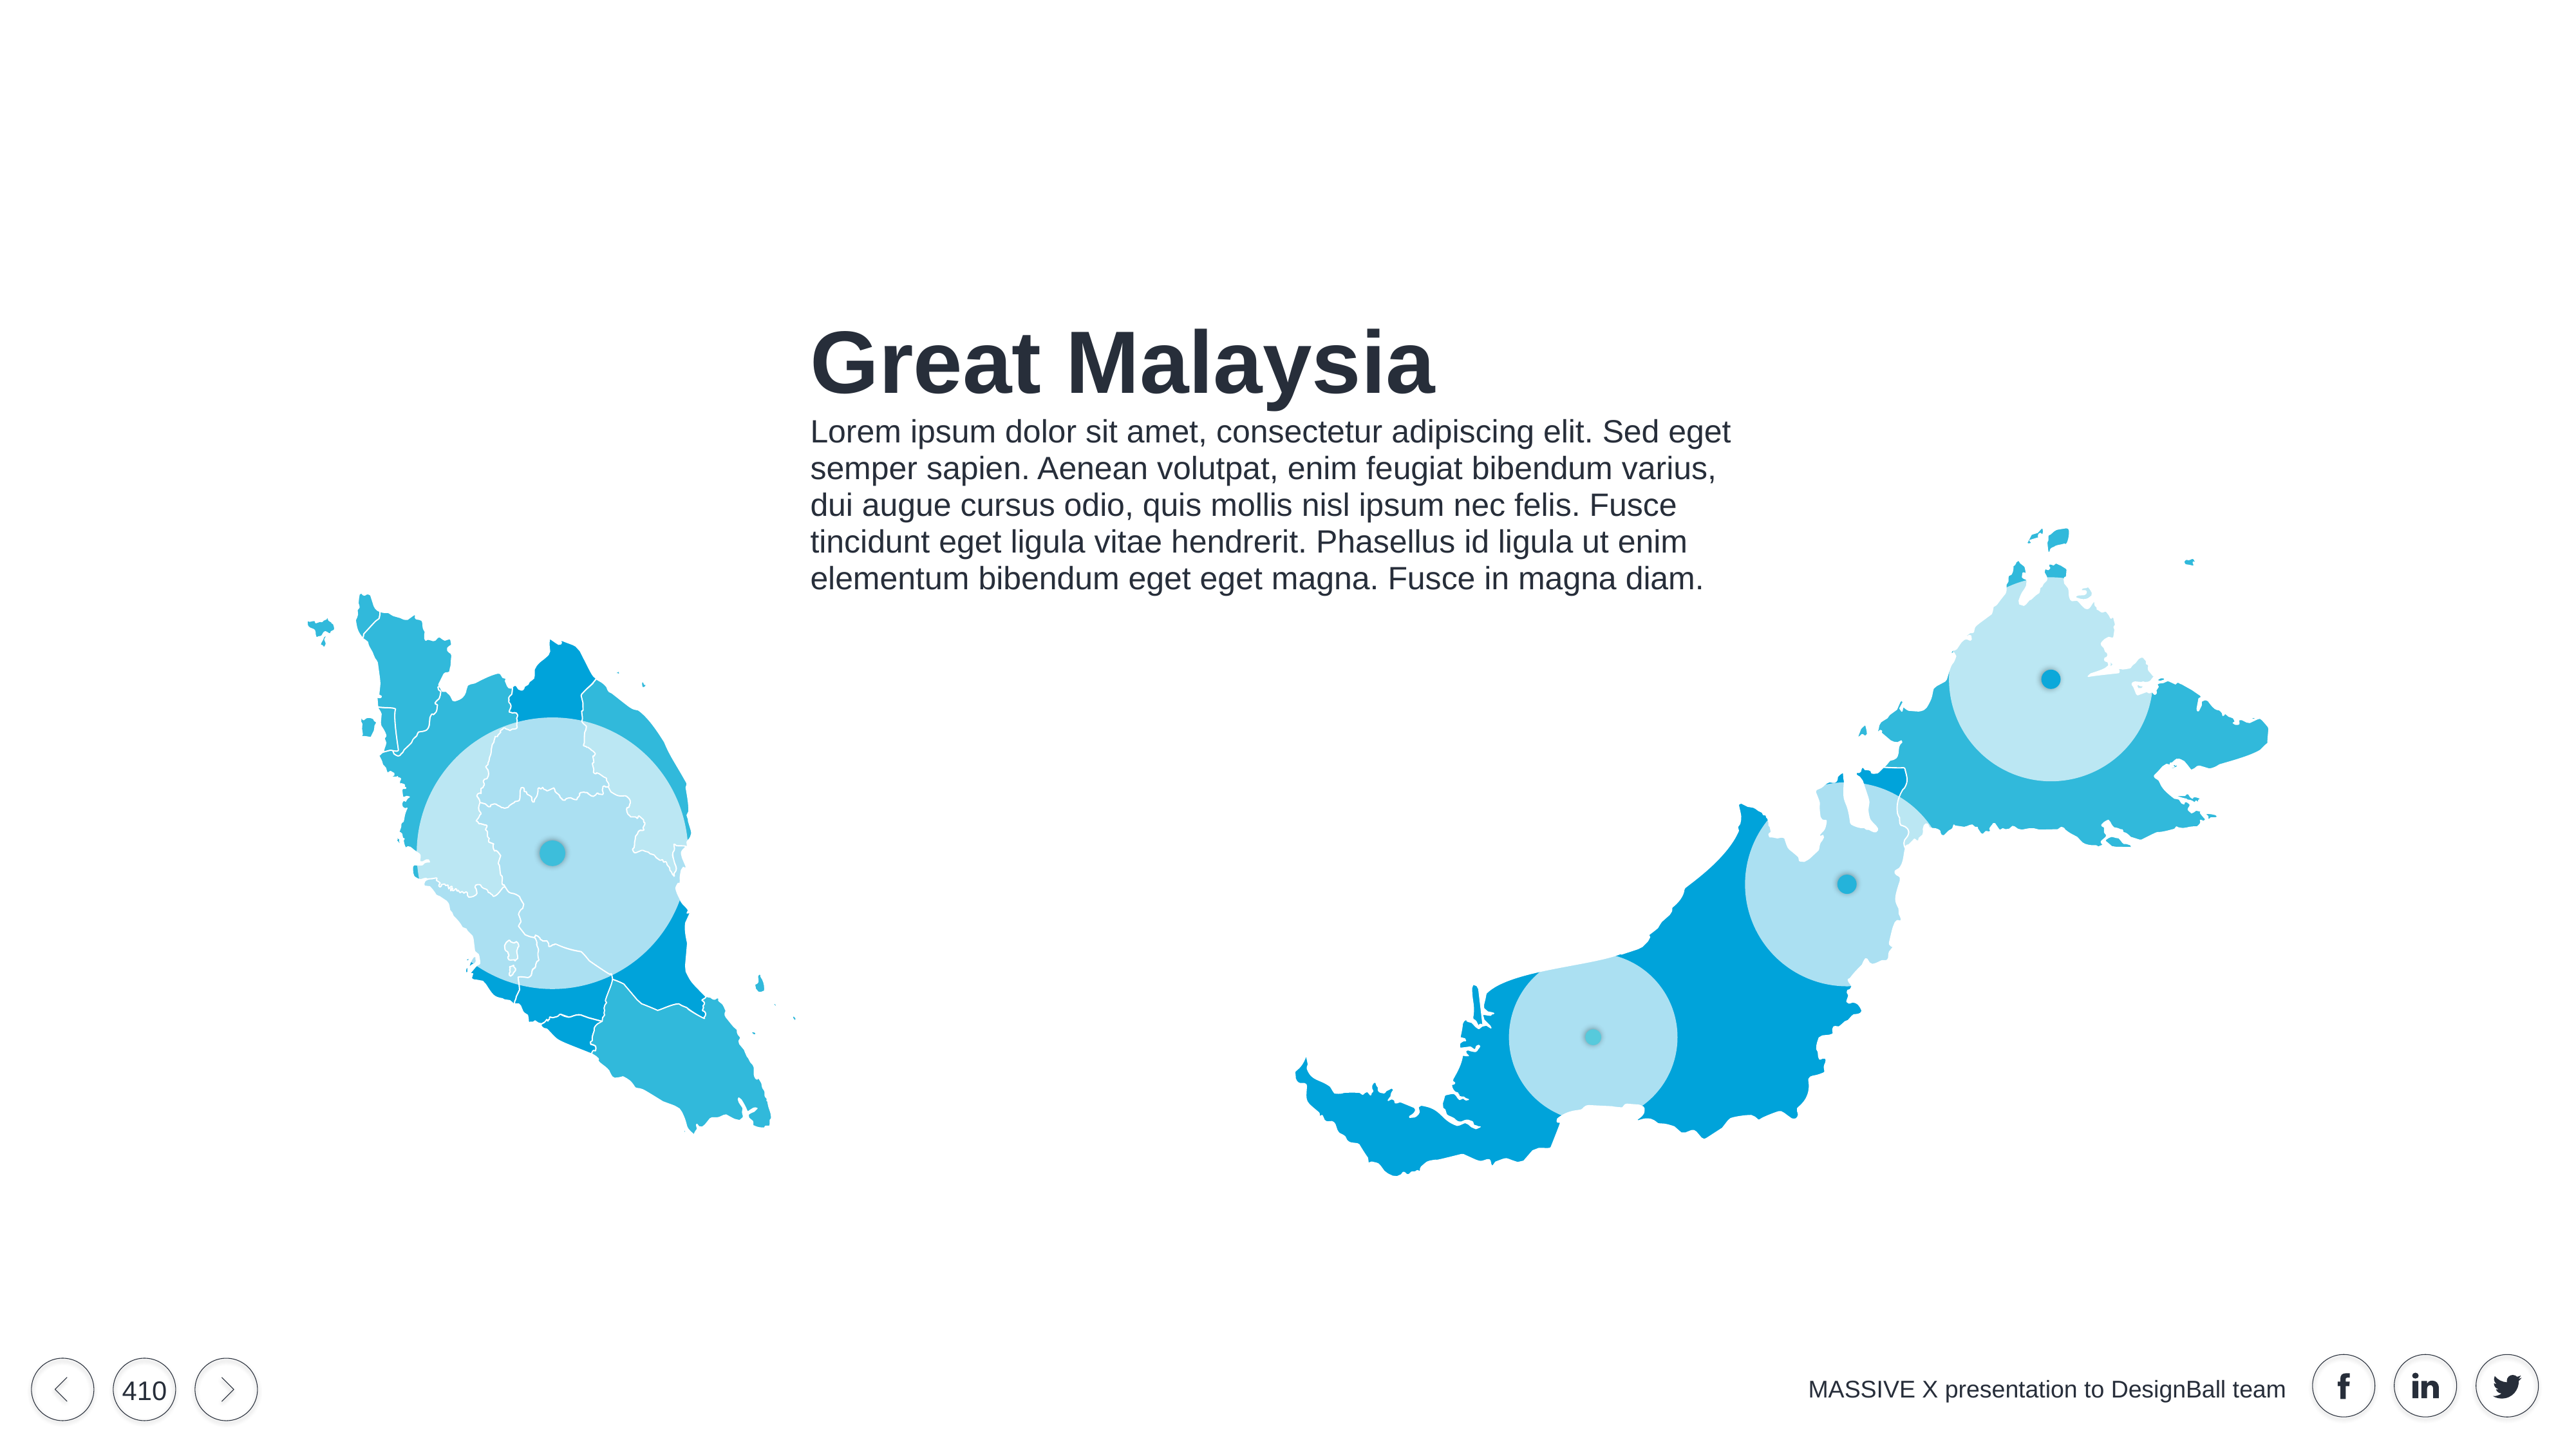

Great Malaysia
Lorem ipsum dolor sit amet, consectetur adipiscing elit. Sed eget semper sapien. Aenean volutpat, enim feugiat bibendum varius, dui augue cursus odio, quis mollis nisl ipsum nec felis. Fusce tincidunt eget ligula vitae hendrerit. Phasellus id ligula ut enim elementum bibendum eget eget magna. Fusce in magna diam.